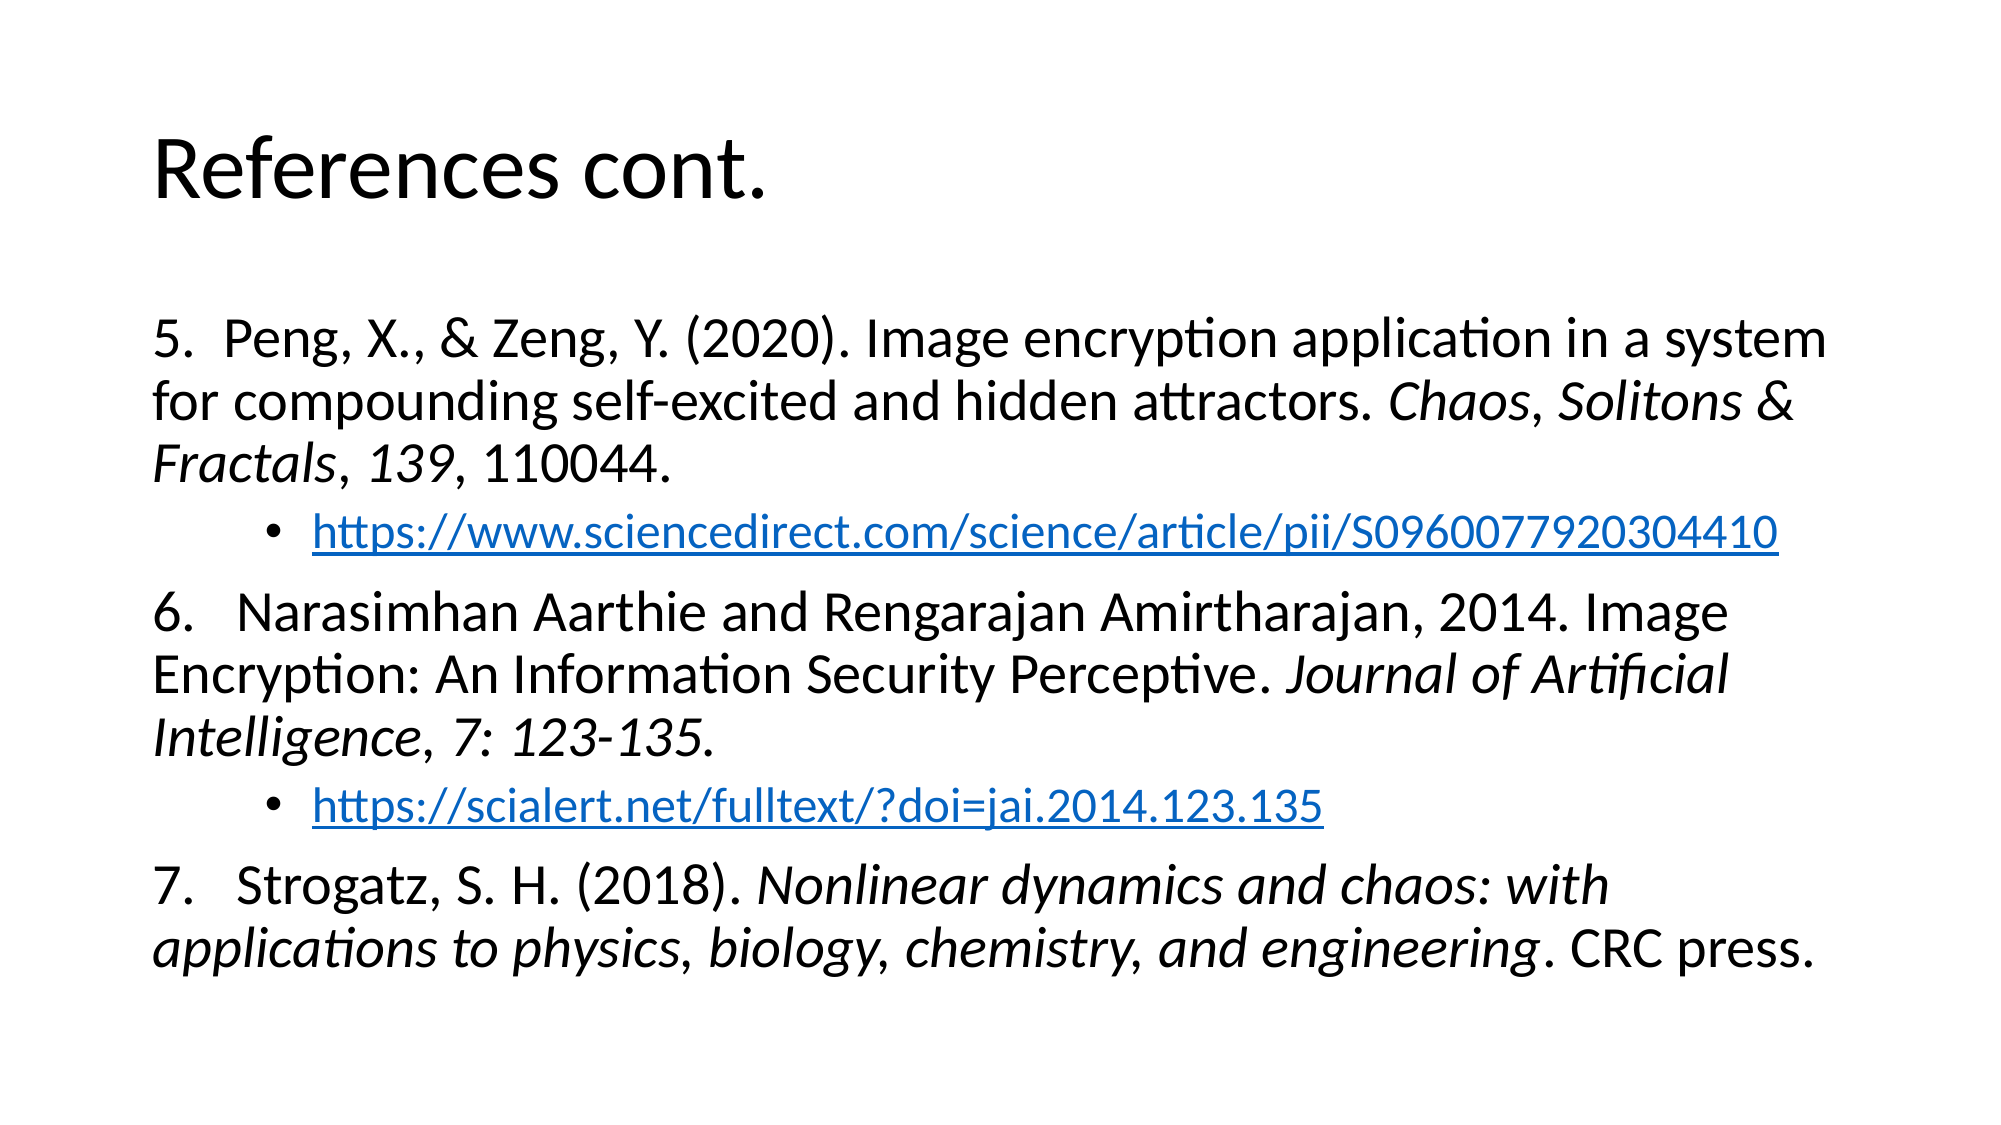

# References cont.
5.  Peng, X., & Zeng, Y. (2020). Image encryption application in a system for compounding self-excited and hidden attractors. Chaos, Solitons & Fractals, 139, 110044.
https://www.sciencedirect.com/science/article/pii/S0960077920304410
6.   Narasimhan Aarthie and Rengarajan Amirtharajan, 2014. Image Encryption: An Information Security Perceptive. Journal of Artificial Intelligence, 7: 123-135.
https://scialert.net/fulltext/?doi=jai.2014.123.135
7.   Strogatz, S. H. (2018). Nonlinear dynamics and chaos: with applications to physics, biology, chemistry, and engineering. CRC press.